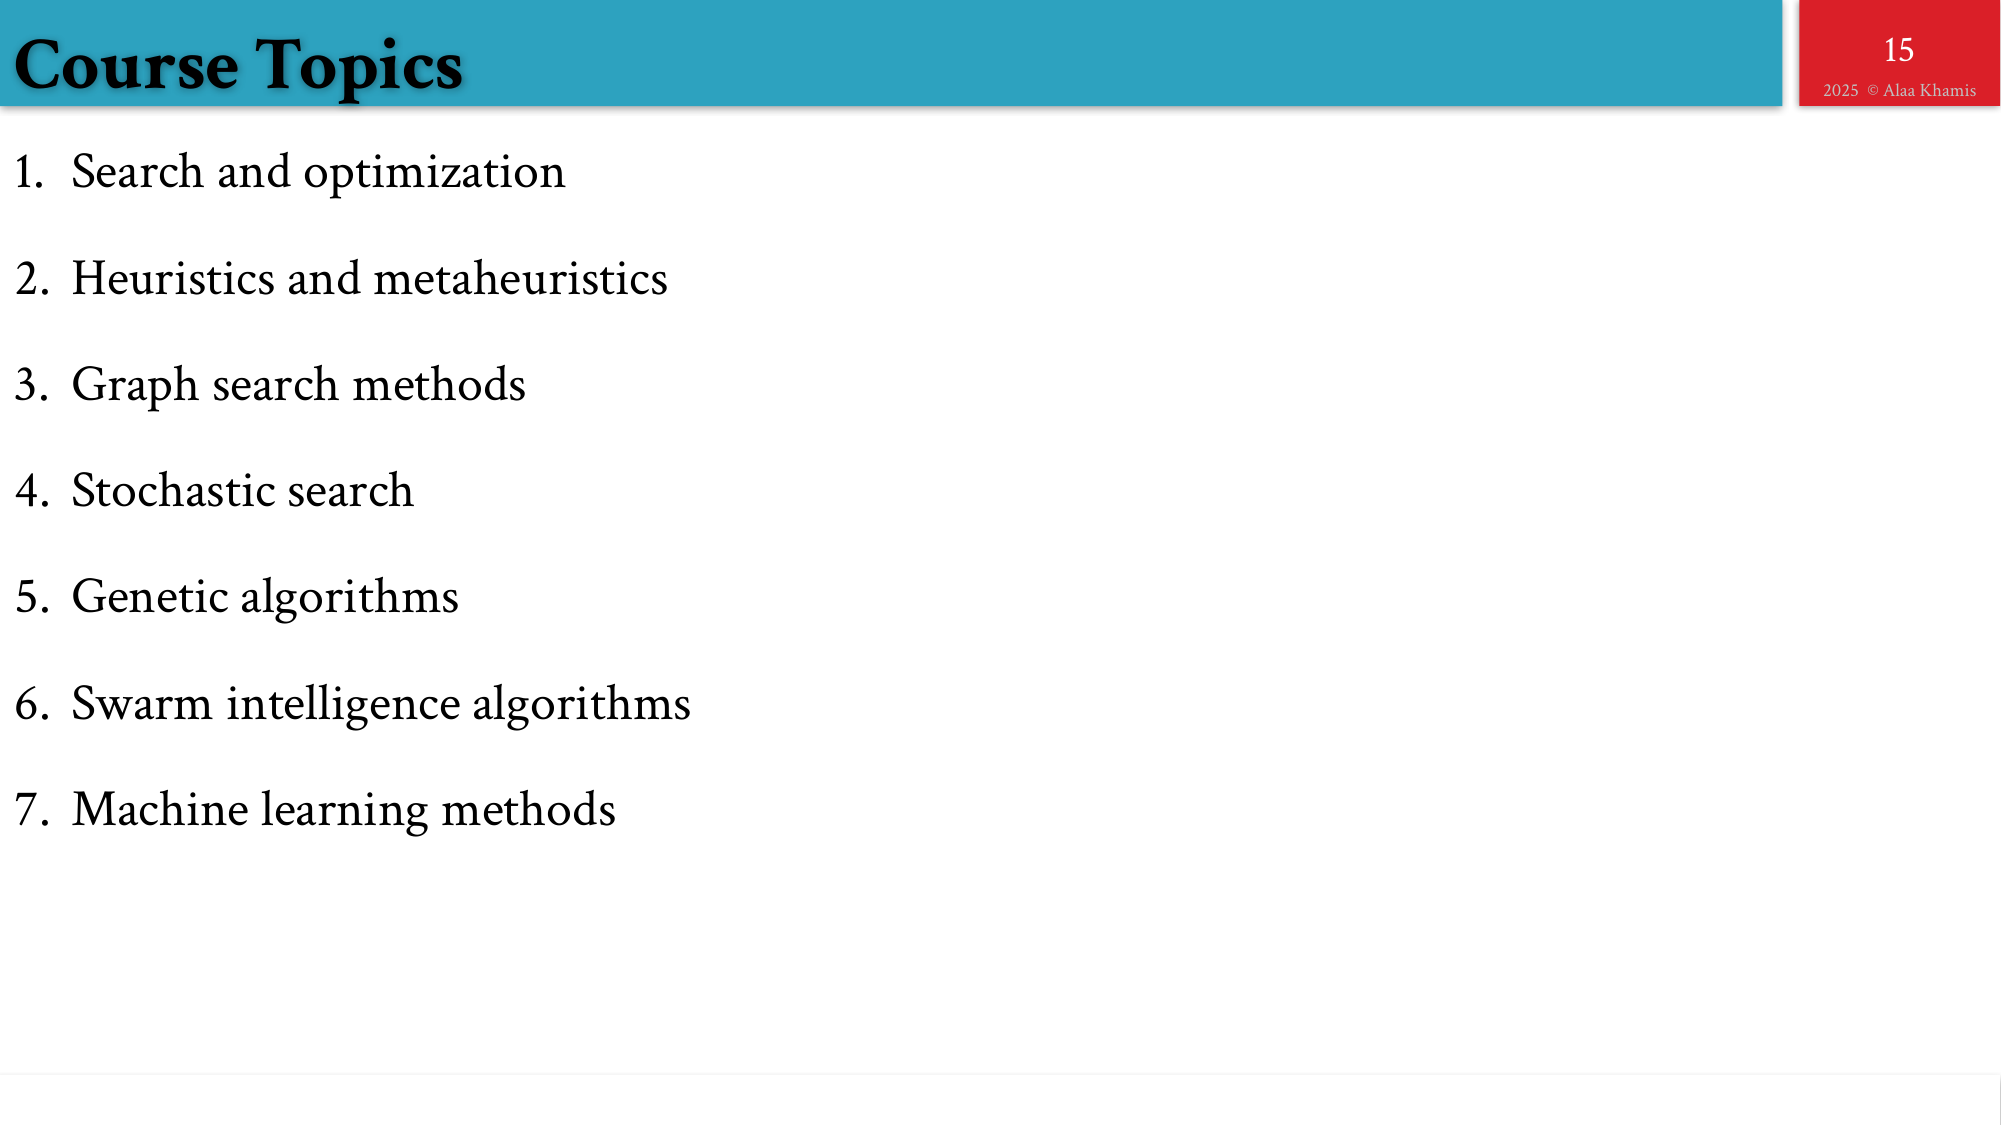

Course Topics
Search and optimization
Heuristics and metaheuristics
Graph search methods
Stochastic search
Genetic algorithms
Swarm intelligence algorithms
Machine learning methods